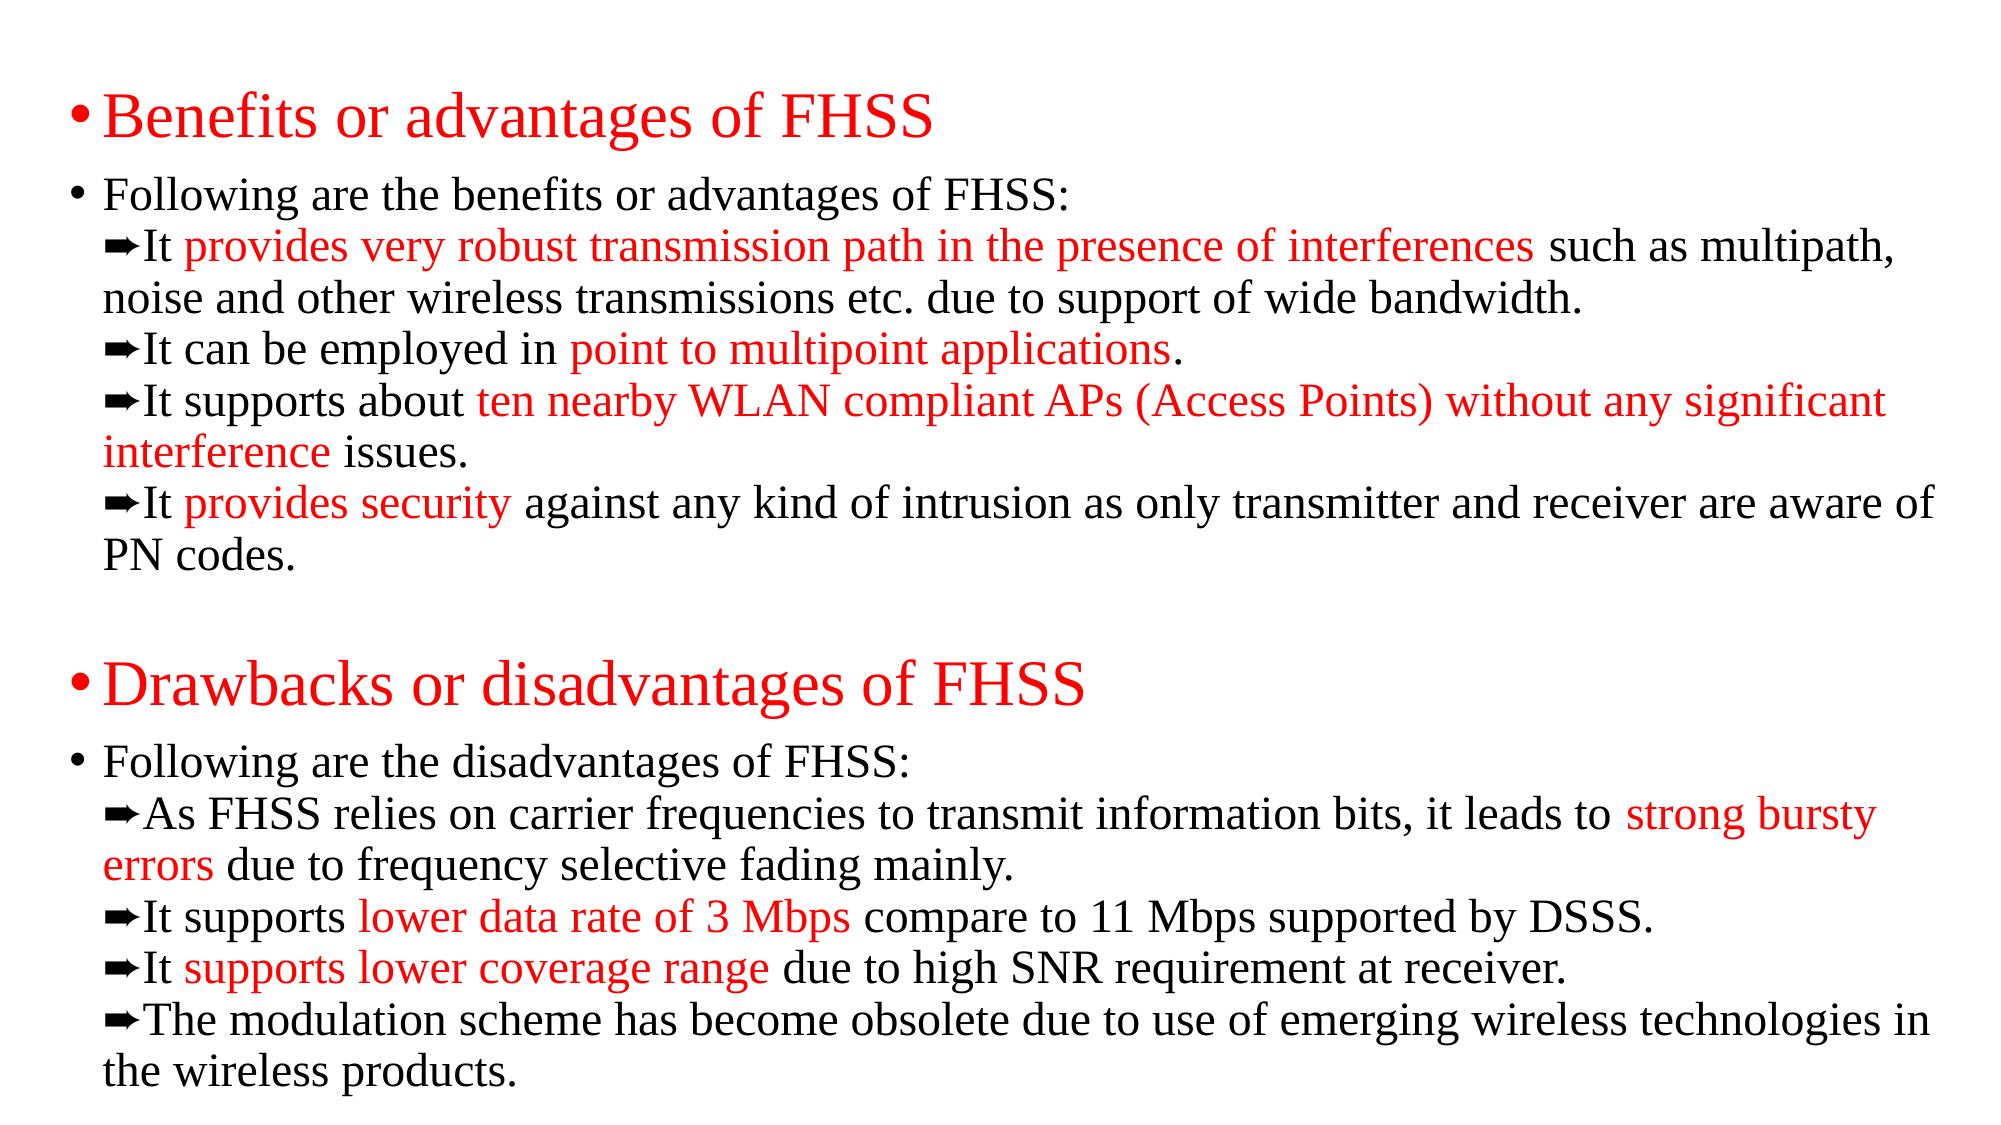

Benefits or advantages of FHSS
Following are the benefits or advantages of FHSS:
➨It provides very robust transmission path in the presence of interferences such as multipath, noise and other wireless transmissions etc. due to support of wide bandwidth.
➨It can be employed in point to multipoint applications.
➨It supports about ten nearby WLAN compliant APs (Access Points) without any significant interference issues.
➨It provides security against any kind of intrusion as only transmitter and receiver are aware of PN codes.
Drawbacks or disadvantages of FHSS
Following are the disadvantages of FHSS:
➨As FHSS relies on carrier frequencies to transmit information bits, it leads to strong bursty errors due to frequency selective fading mainly.
➨It supports lower data rate of 3 Mbps compare to 11 Mbps supported by DSSS.
➨It supports lower coverage range due to high SNR requirement at receiver.
➨The modulation scheme has become obsolete due to use of emerging wireless technologies in the wireless products.